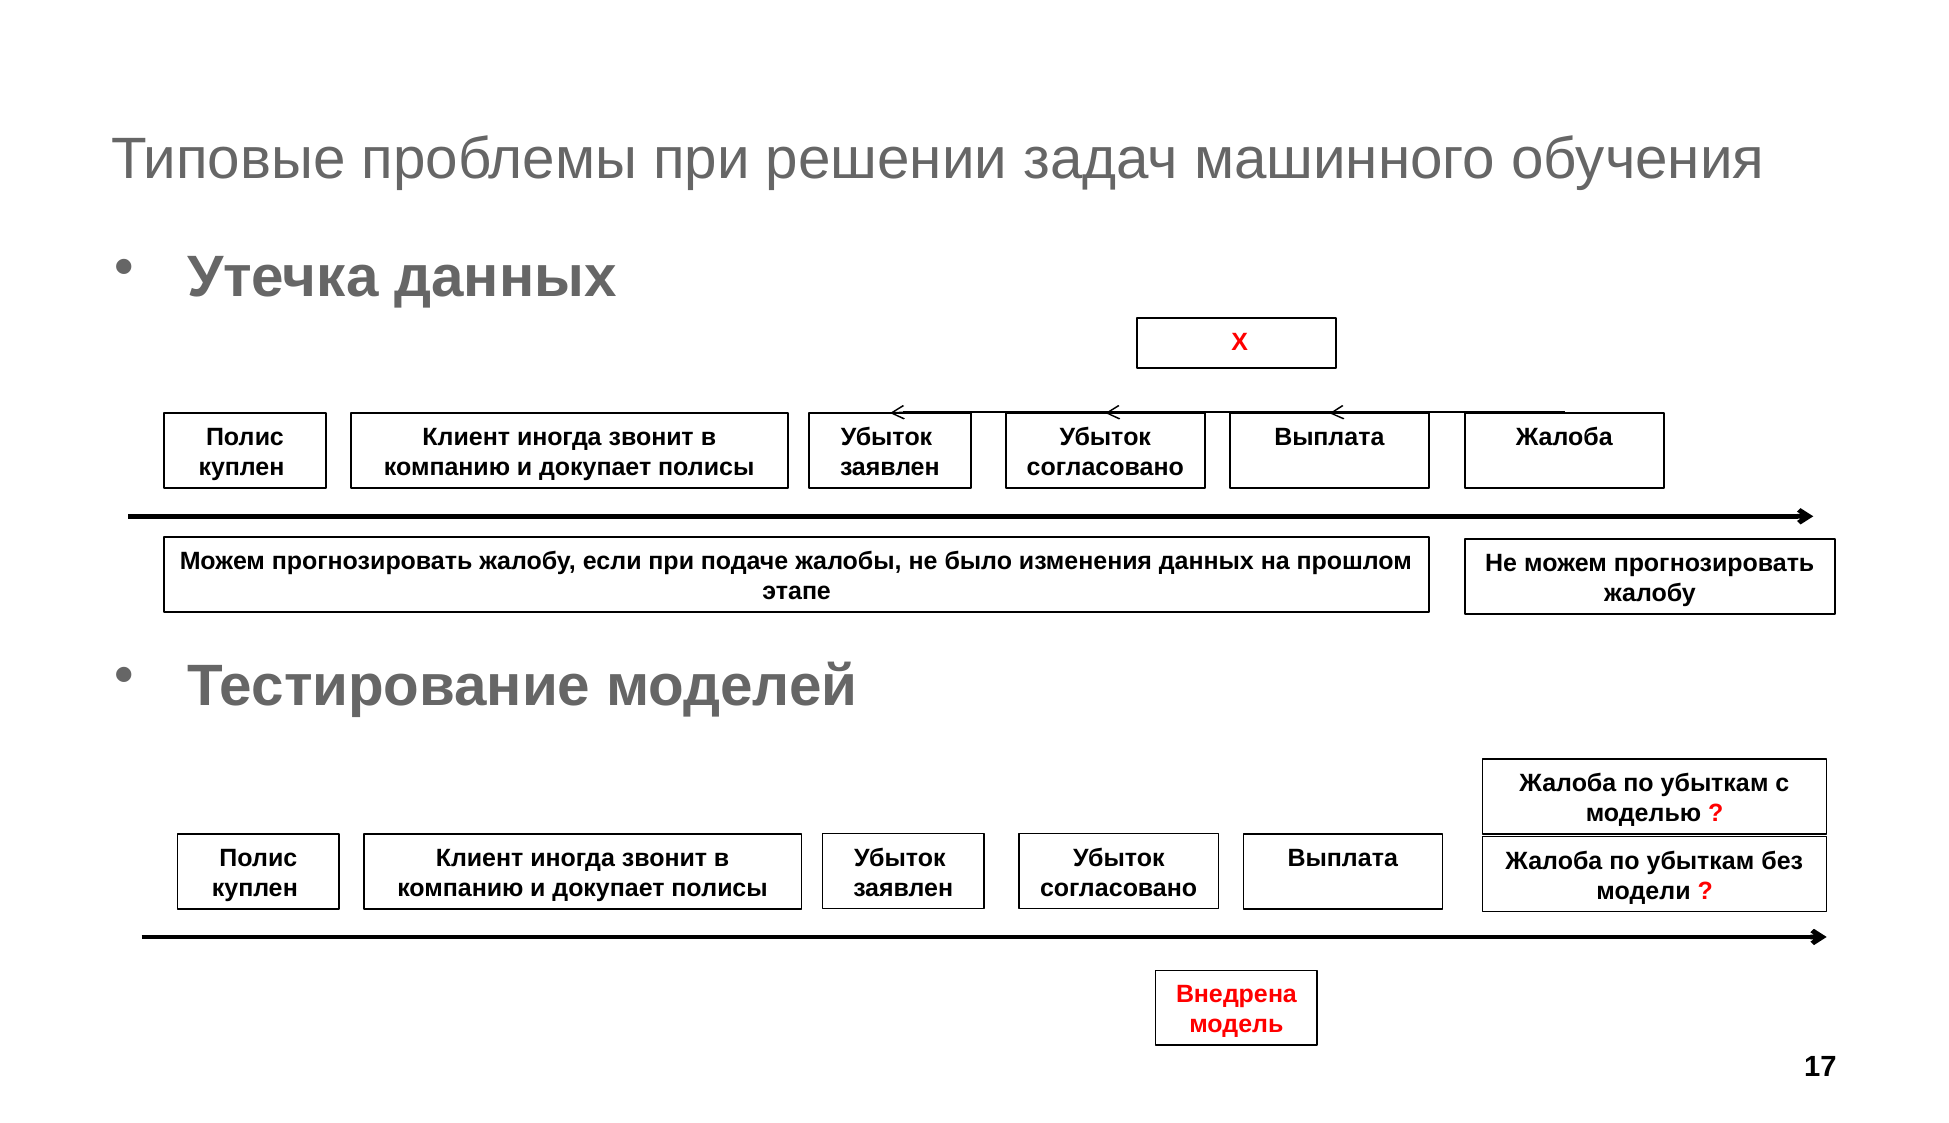

# Типовые проблемы при решении задач машинного обучения
Утечка данных

Тестирование моделей

 X
Убыток
заявлен
Убыток согласовано
Жалоба
Полис куплен
Клиент иногда звонит в компанию и докупает полисы
Выплата
Можем прогнозировать жалобу, если при подаче жалобы, не было изменения данных на прошлом этапе
Не можем прогнозировать жалобу
Жалоба по убыткам с моделью ?
Убыток
заявлен
Убыток согласовано
Полис куплен
Клиент иногда звонит в компанию и докупает полисы
Выплата
Жалоба по убыткам без модели ?
Внедрена модель
17